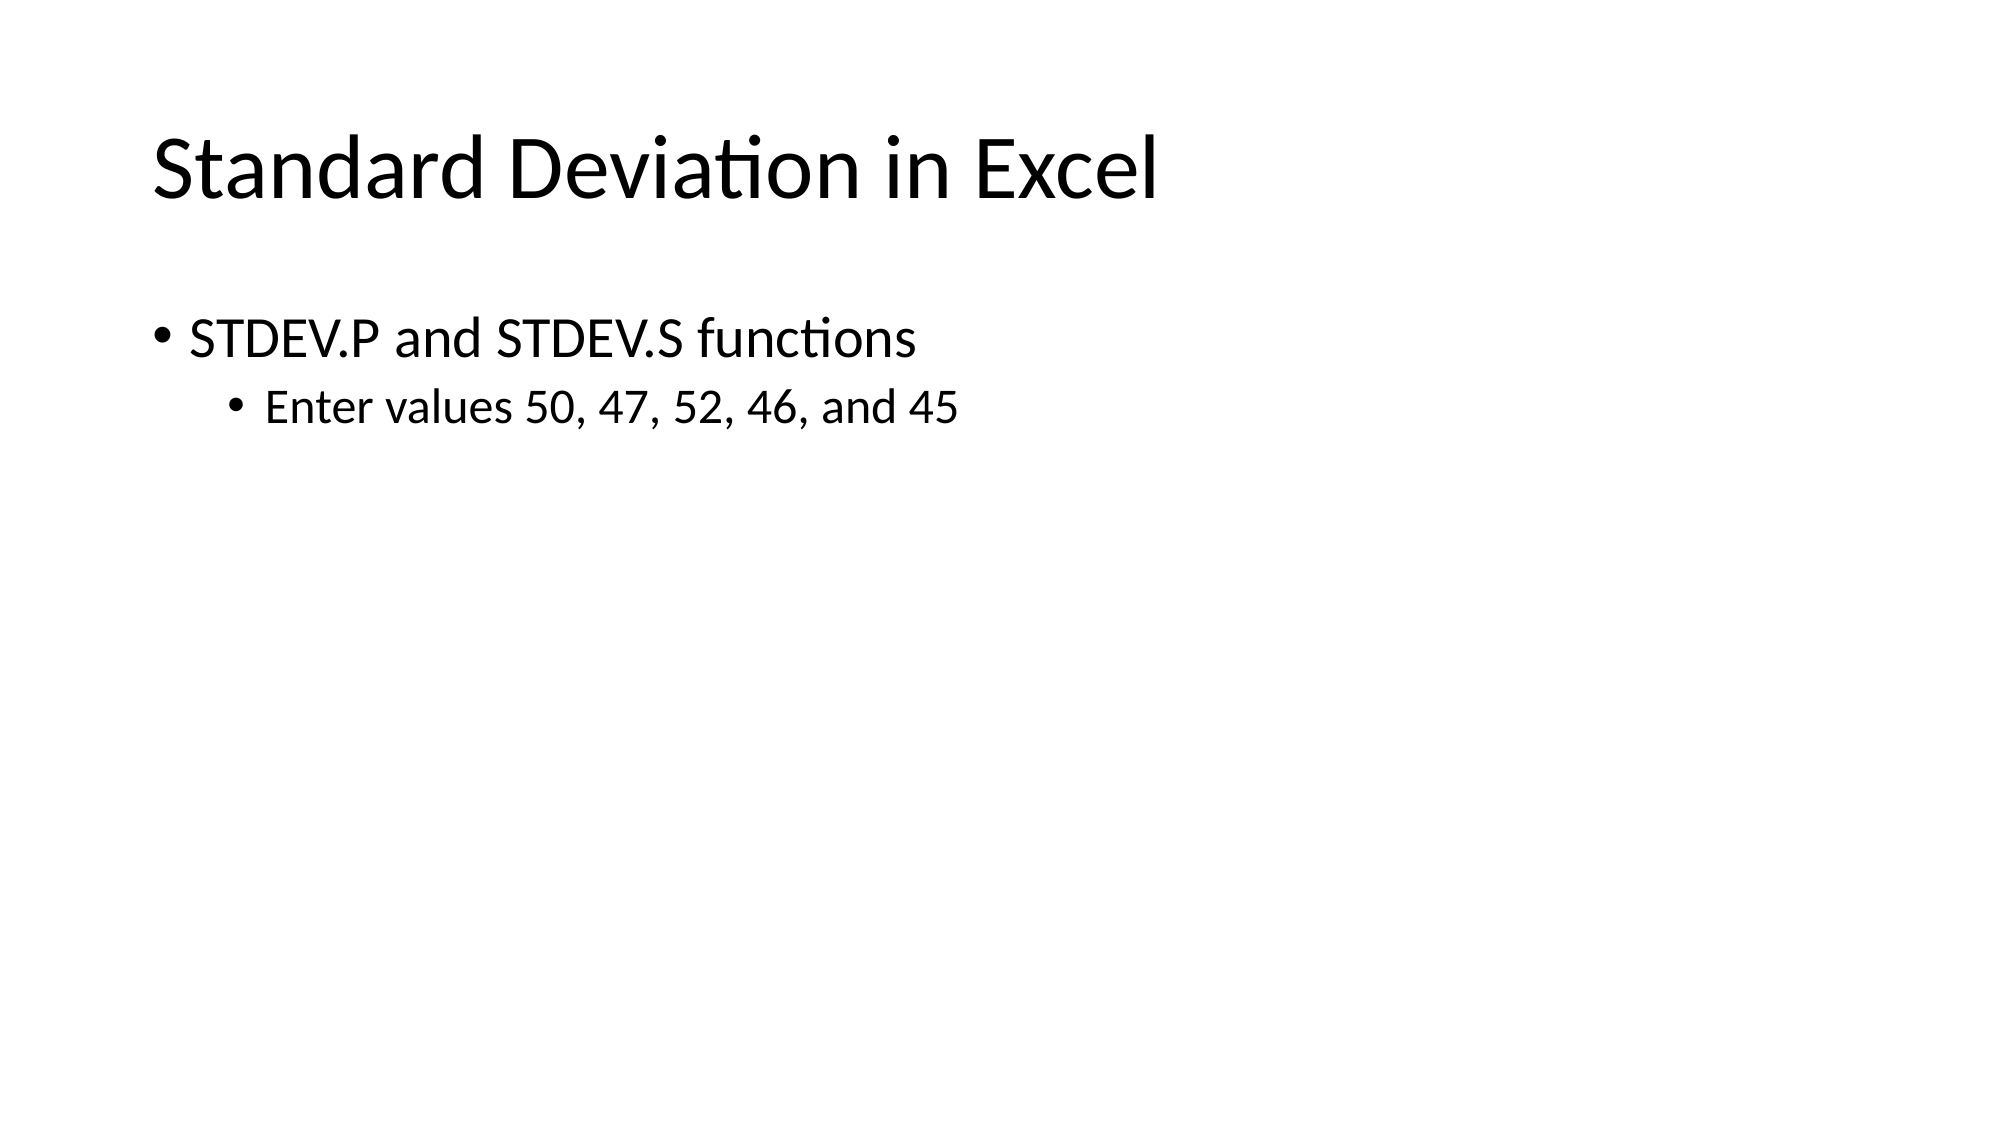

# Standard Deviation in Excel
STDEV.P and STDEV.S functions
Enter values 50, 47, 52, 46, and 45